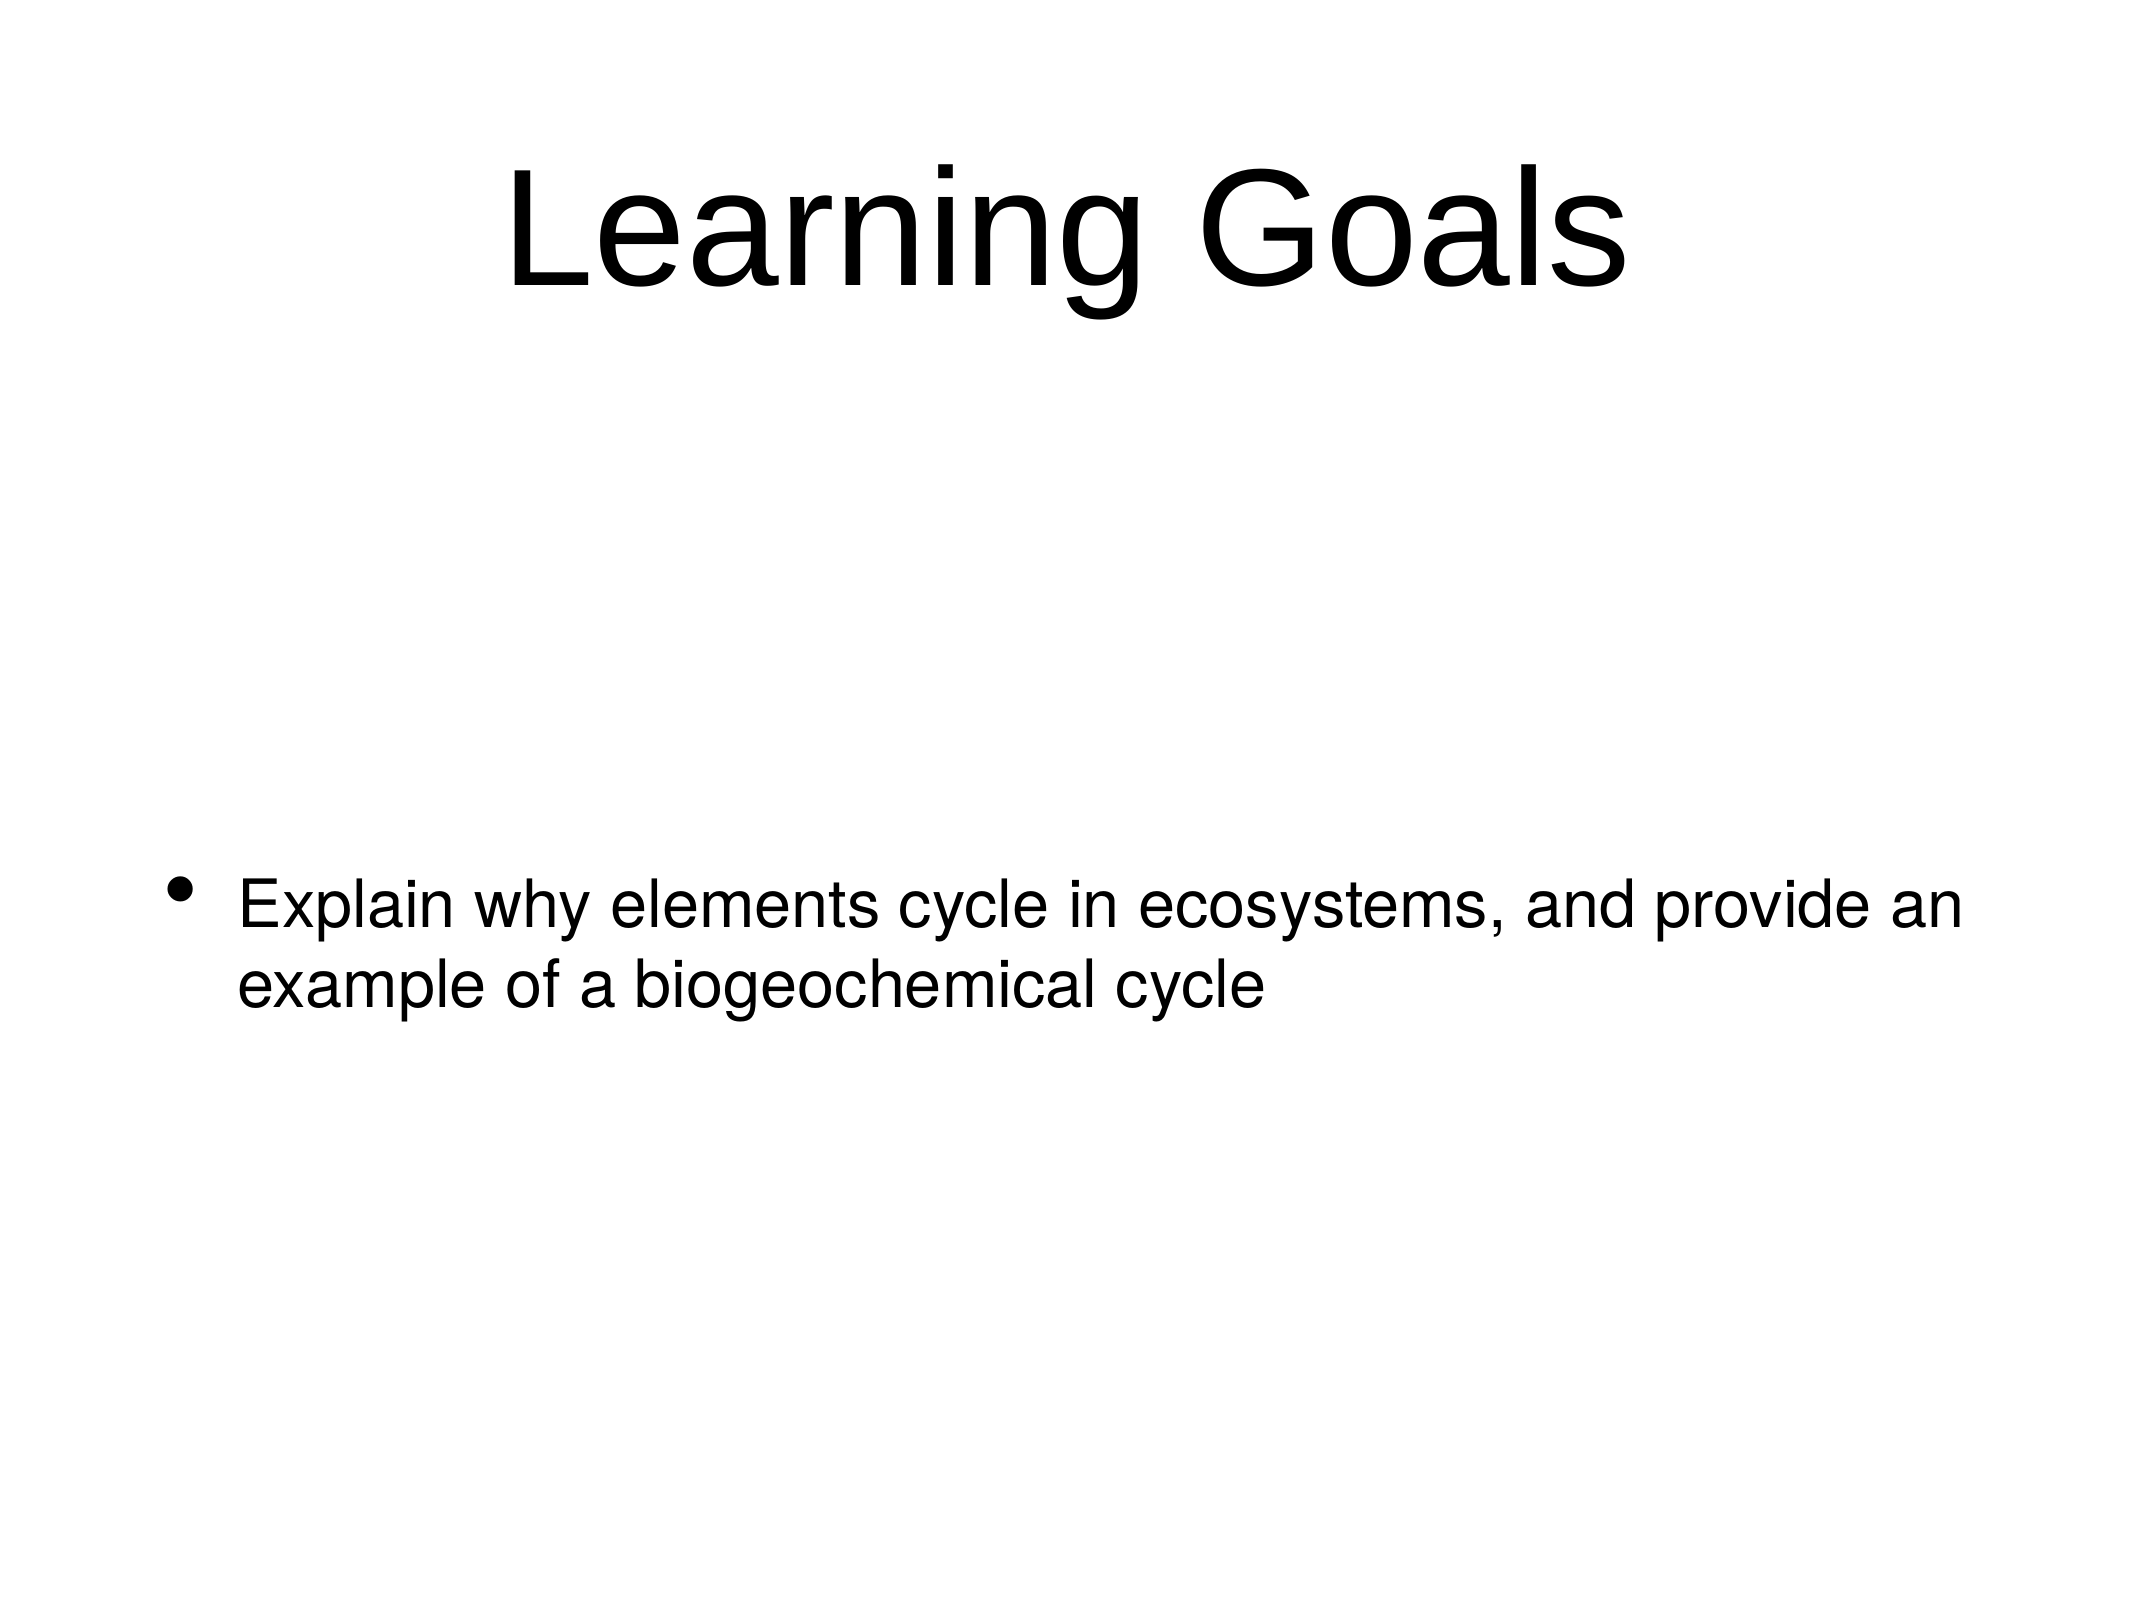

# Learning Goals
Explain why elements cycle in ecosystems, and provide an example of a biogeochemical cycle